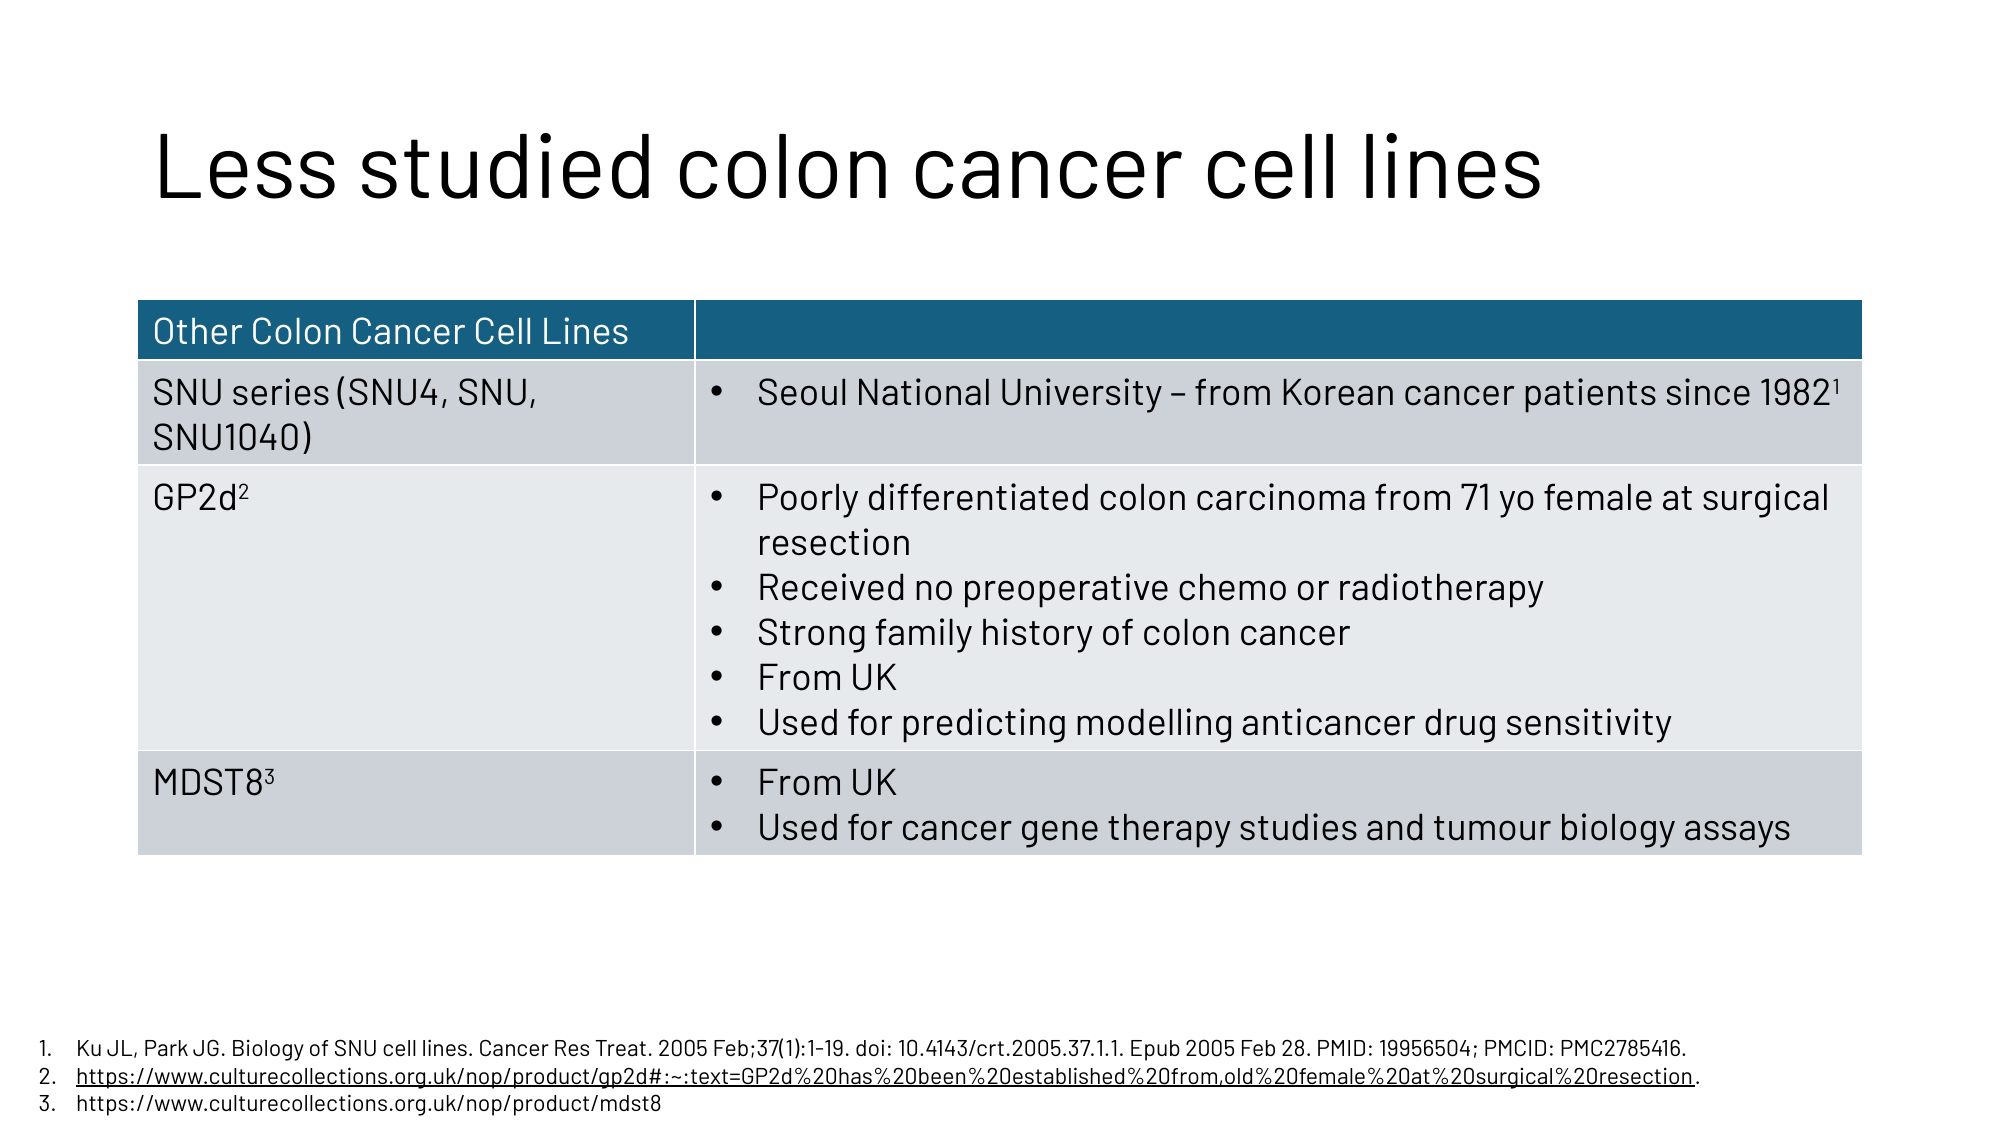

# Less studied colon cancer cell lines
| Other Colon Cancer Cell Lines |  |
| --- | --- |
| SNU series (SNU4, SNU, SNU1040) | Seoul National University – from Korean cancer patients since 19821 |
| GP2d2 | Poorly differentiated colon carcinoma from 71 yo female at surgical resection Received no preoperative chemo or radiotherapy Strong family history of colon cancer From UK Used for predicting modelling anticancer drug sensitivity |
| MDST83 | From UK Used for cancer gene therapy studies and tumour biology assays |
Ku JL, Park JG. Biology of SNU cell lines. Cancer Res Treat. 2005 Feb;37(1):1-19. doi: 10.4143/crt.2005.37.1.1. Epub 2005 Feb 28. PMID: 19956504; PMCID: PMC2785416.
https://www.culturecollections.org.uk/nop/product/gp2d#:~:text=GP2d%20has%20been%20established%20from,old%20female%20at%20surgical%20resection.
https://www.culturecollections.org.uk/nop/product/mdst8